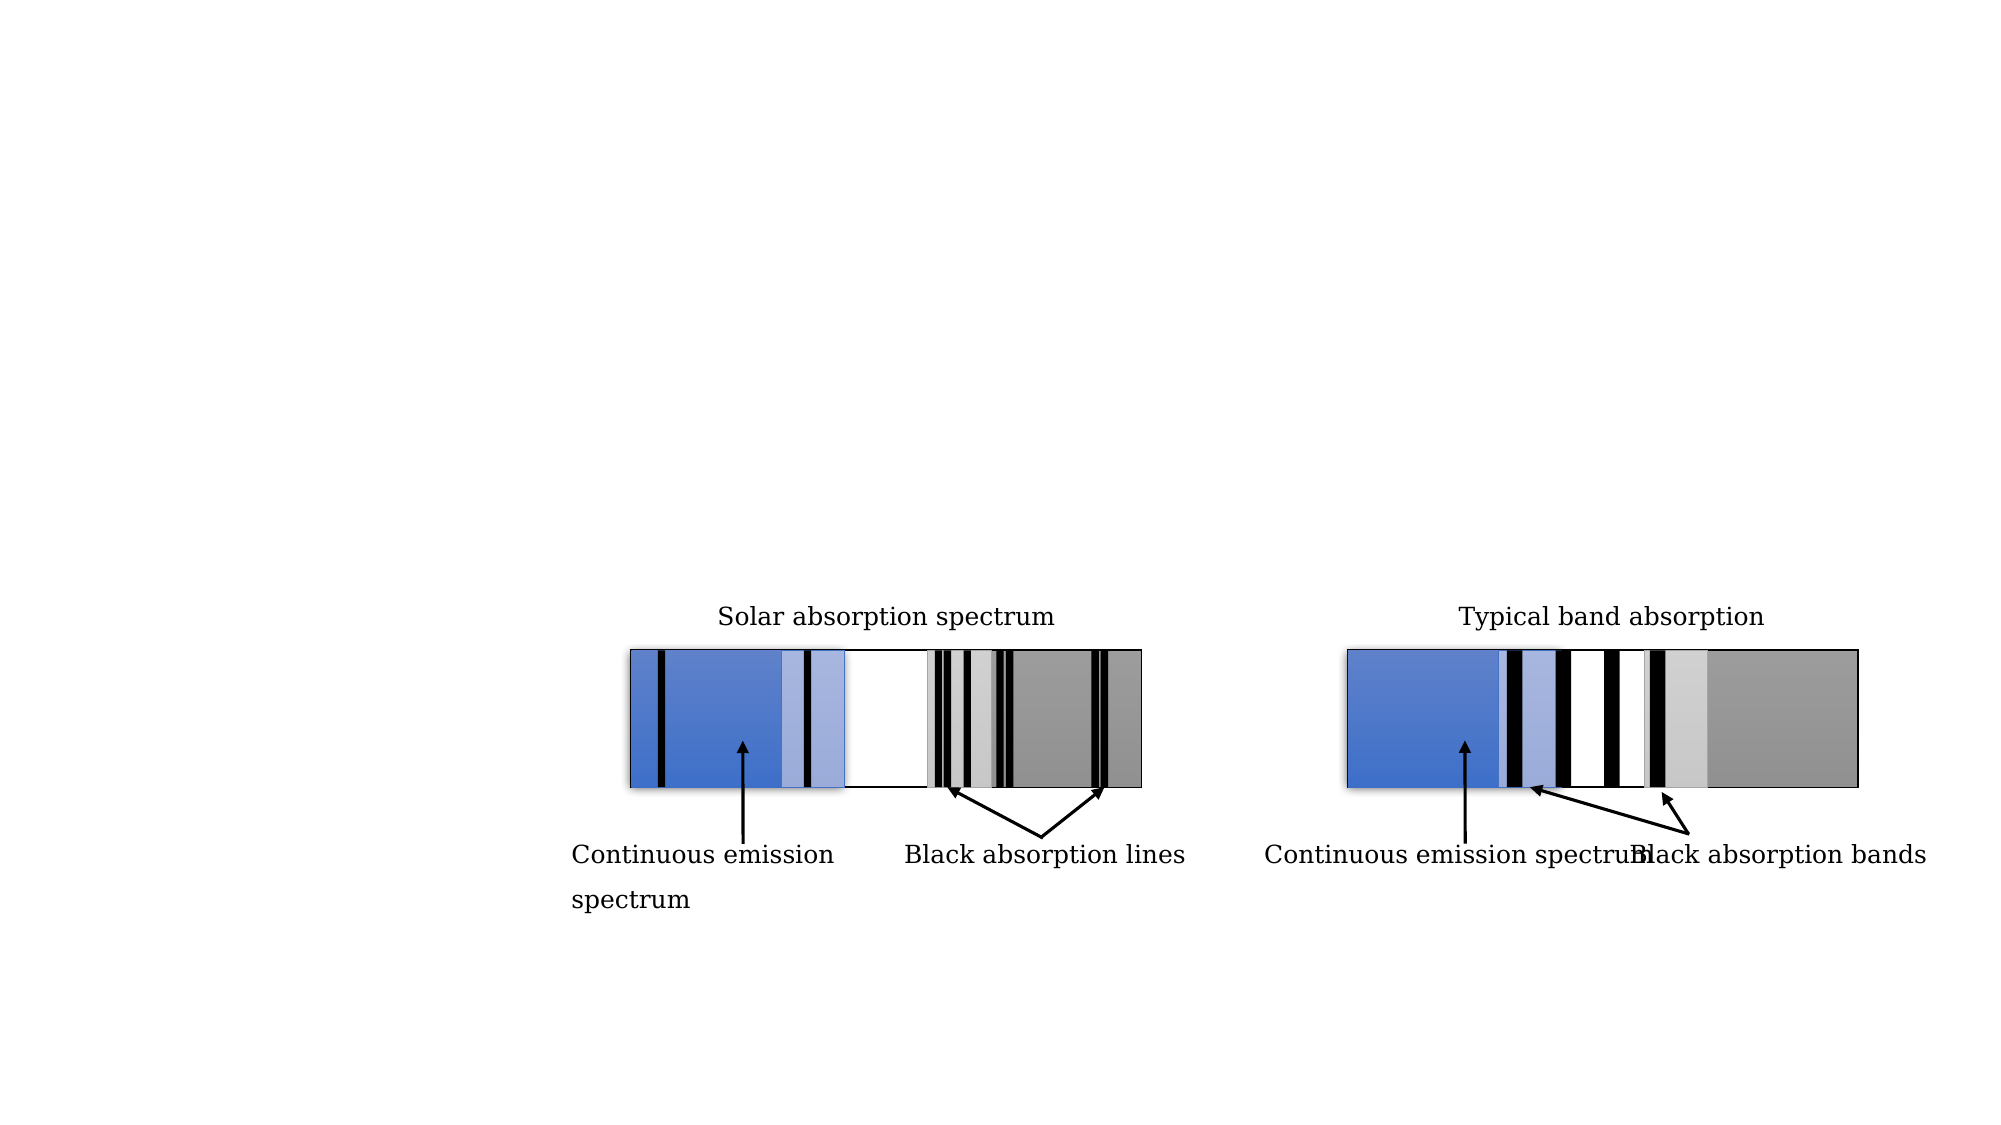

Typical band absorption
Solar absorption spectrum

Continuous emission spectrum
Black absorption bands
Black absorption lines
Continuous emission spectrum